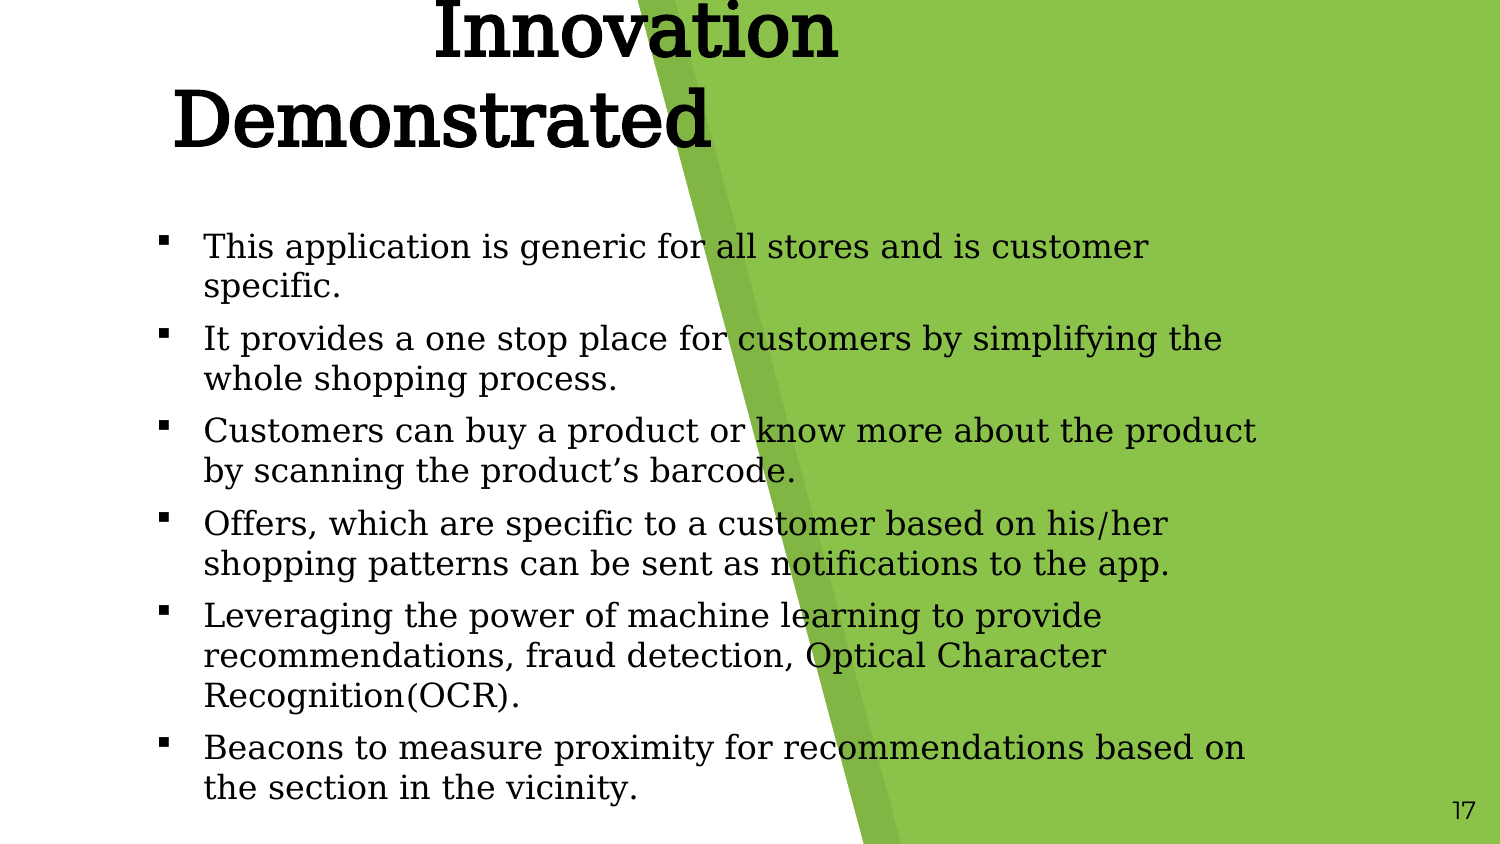

# ​ Innovation Demonstrated
This application is generic for all stores and is customer specific. ​
It provides a one stop place for customers by simplifying the whole shopping process.​
Customers can buy a product or know more about the product by scanning the product’s barcode.​
Offers, which are specific to a customer based on his/her shopping patterns can be sent as notifications to the app.​
Leveraging the power of machine learning to provide recommendations, fraud detection, Optical Character Recognition(OCR).
Beacons to measure proximity for recommendations based on the section in the vicinity.

17